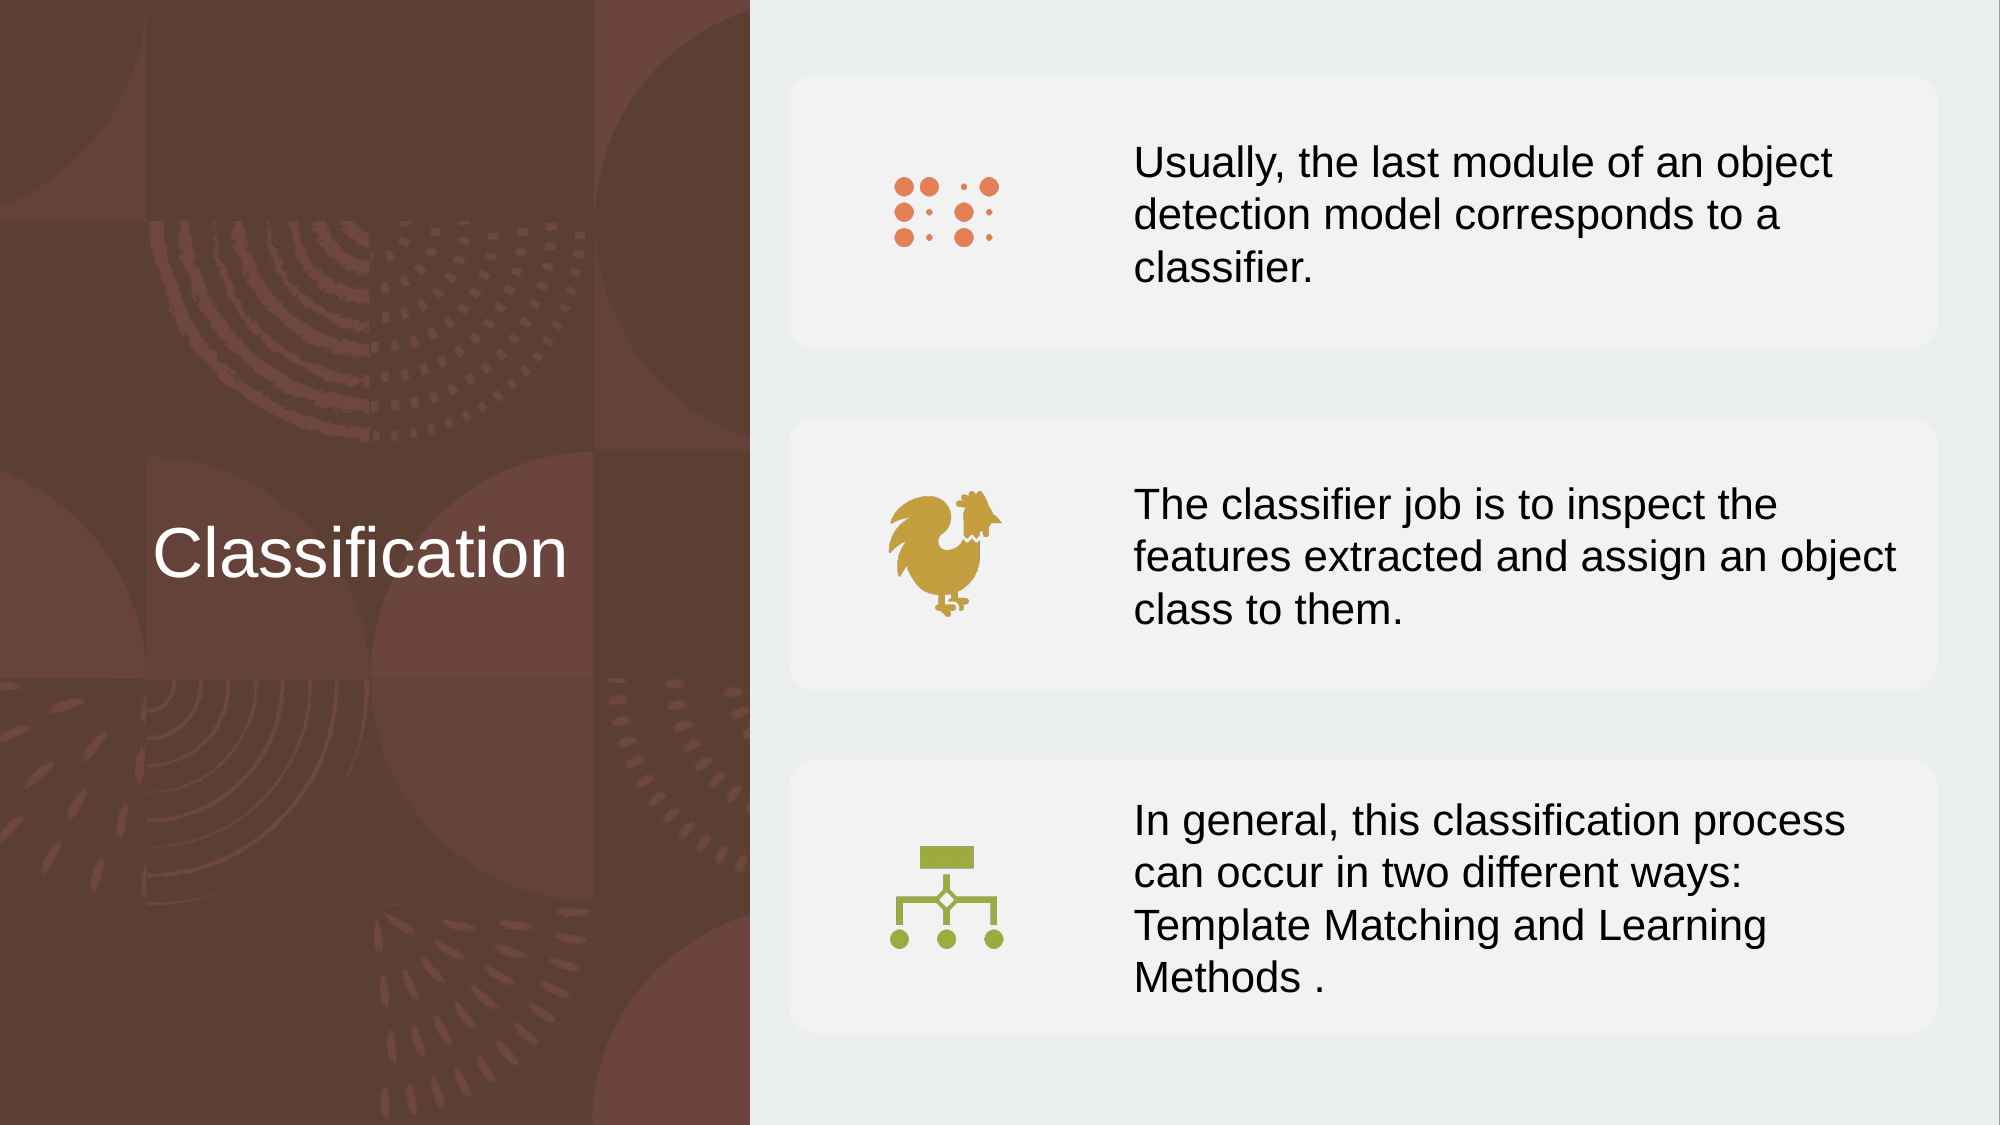

Usually, the last module of an object detection model corresponds to a classifier.
The classifier job is to inspect the features extracted and assign an object class to them.
In general, this classification process can occur in two different ways: Template Matching and Learning Methods .
# Classification